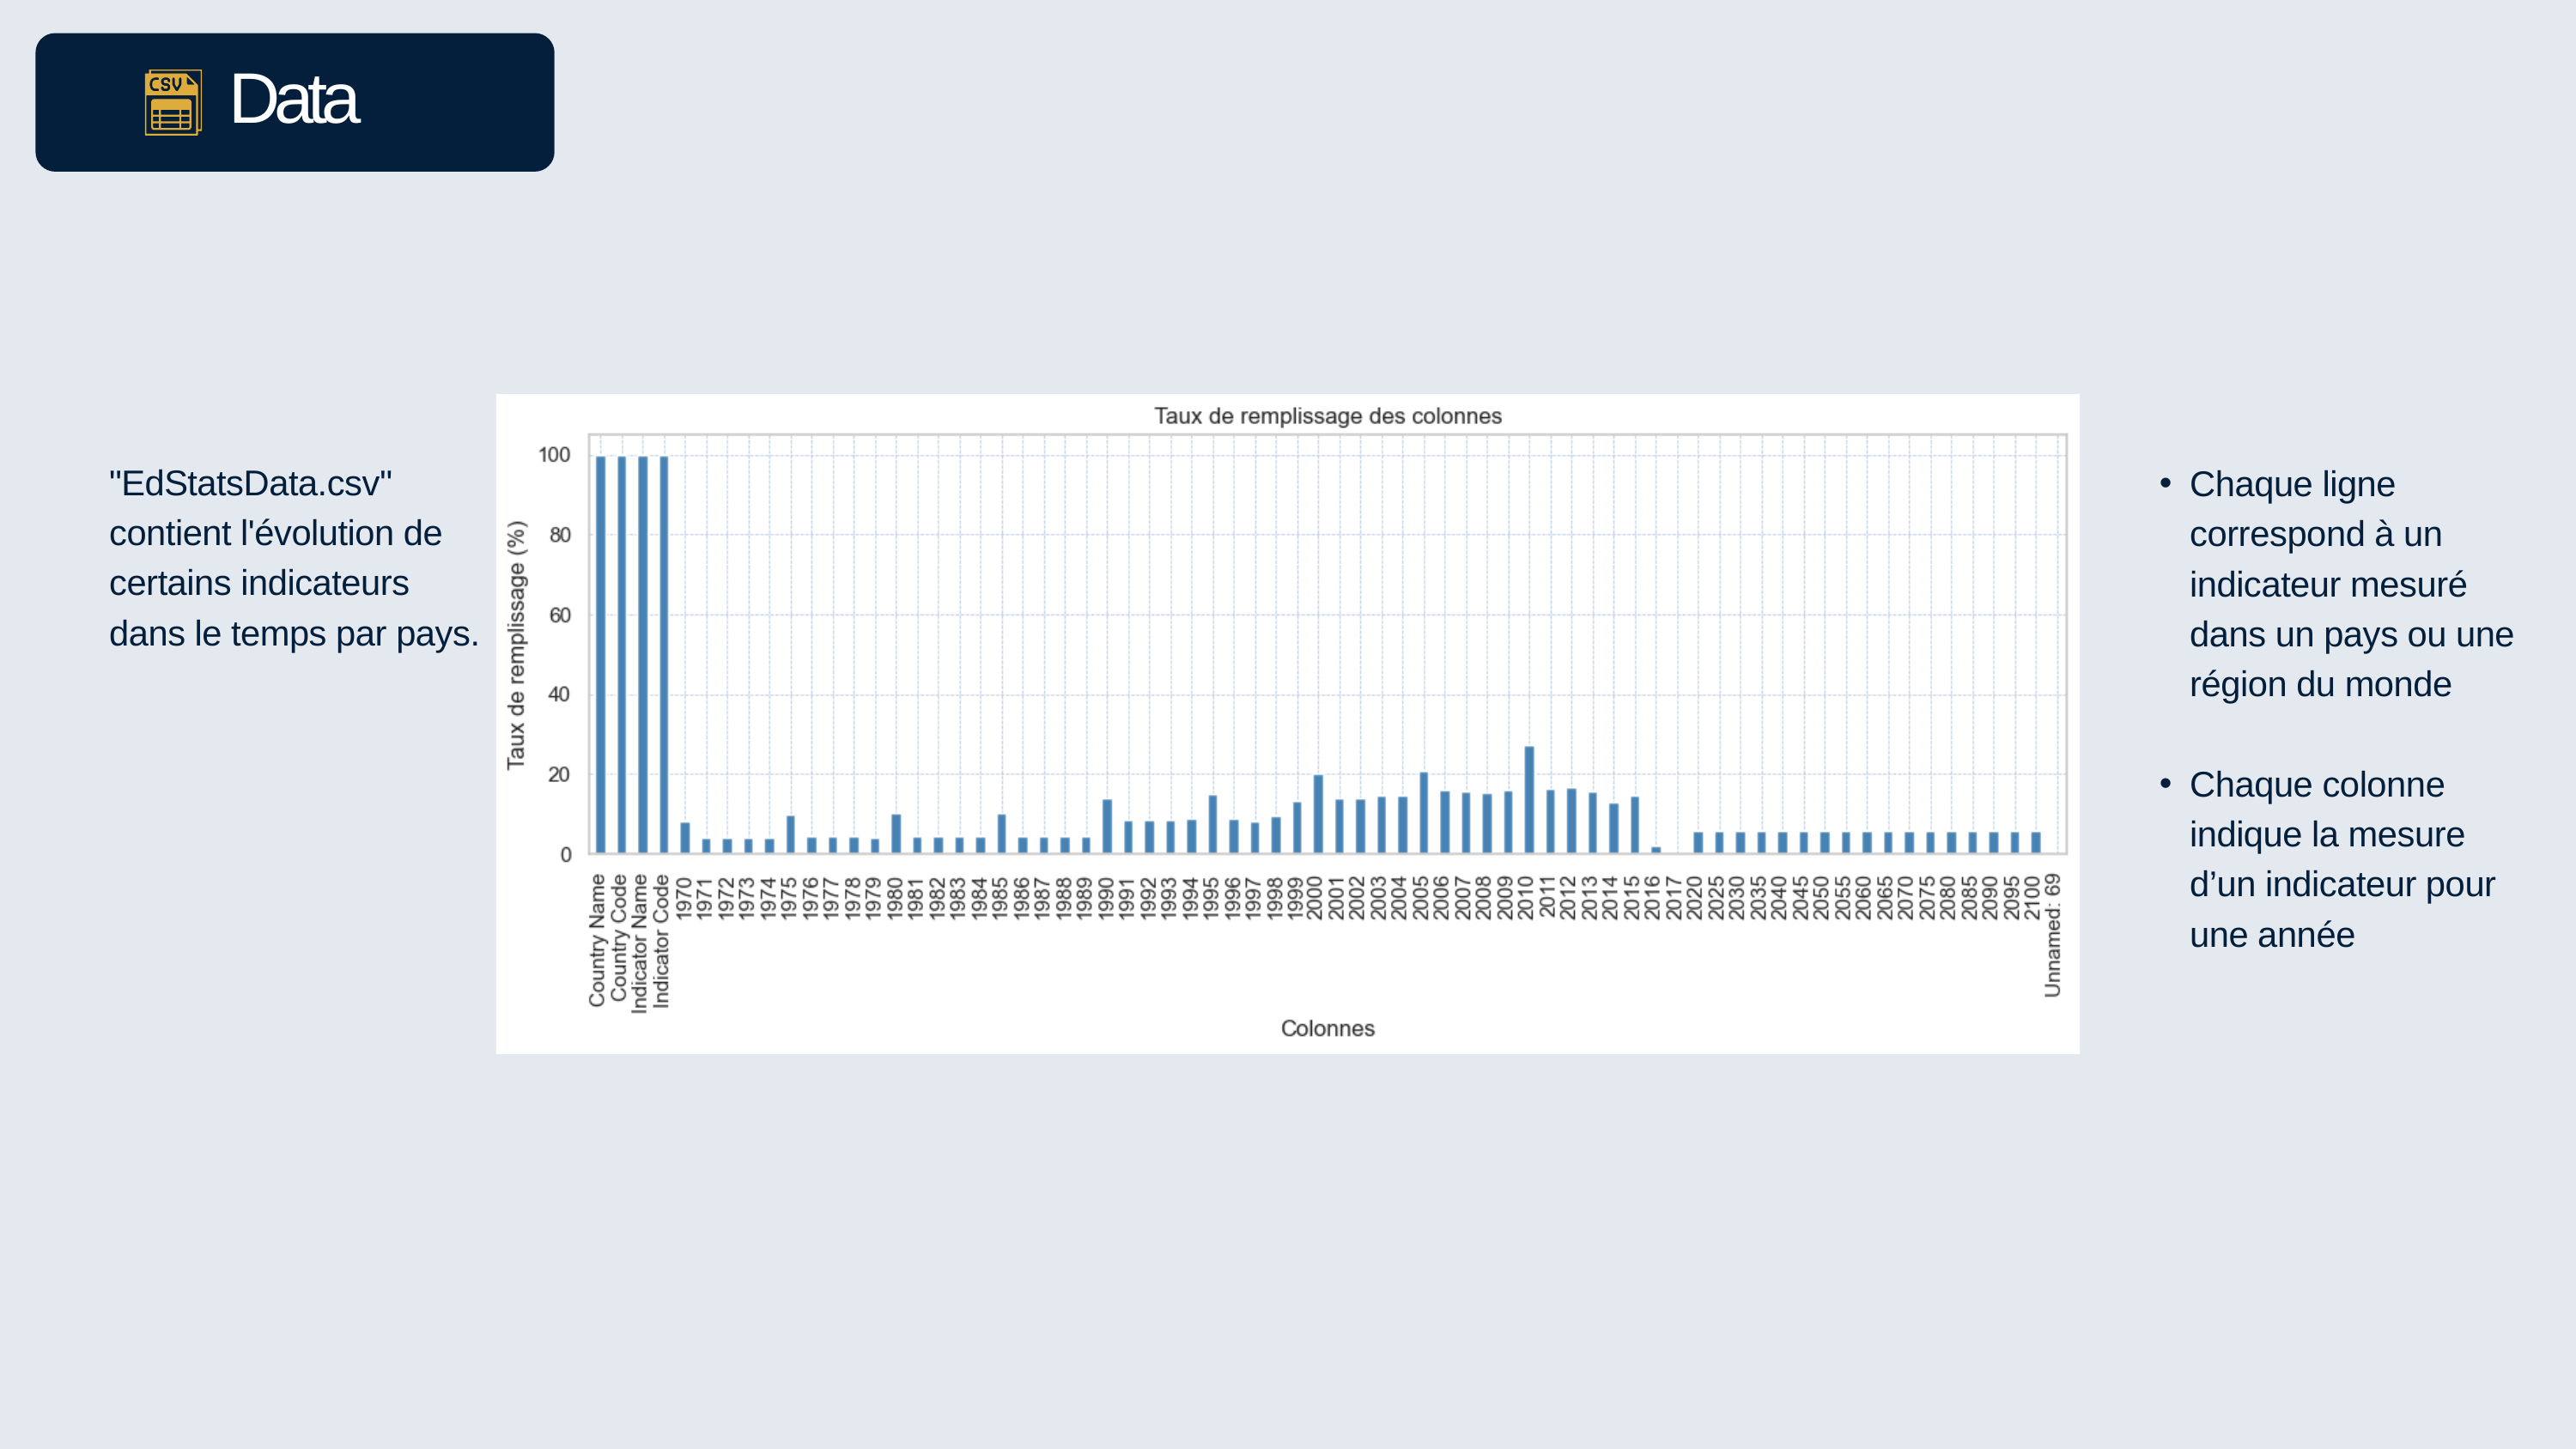

Data

"EdStatsData.csv" contient l'évolution de certains indicateurs dans le temps par pays.

Chaque ligne correspond à un indicateur mesuré dans un pays ou une région du monde

Chaque colonne indique la mesure d’un indicateur pour une année